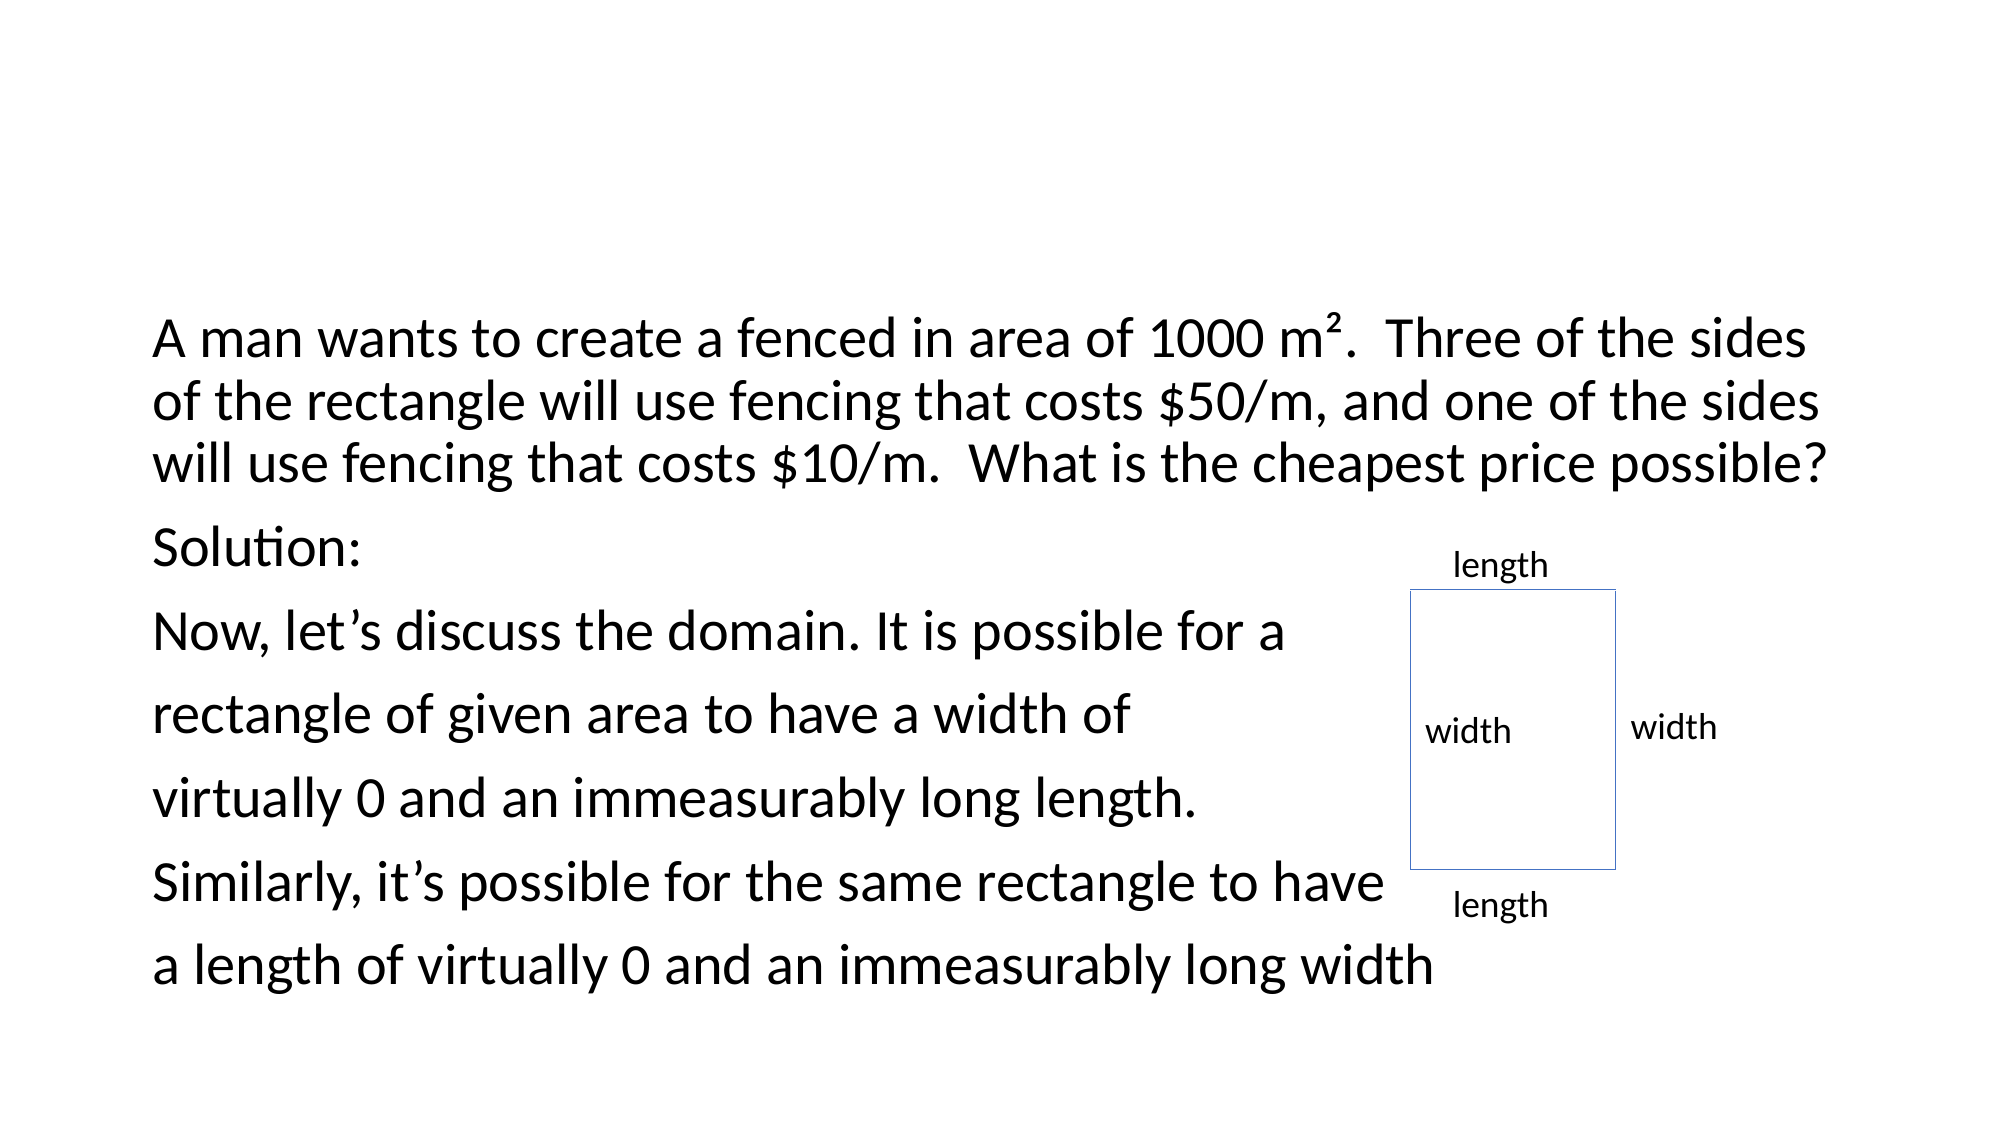

#
A man wants to create a fenced in area of 1000 m².  Three of the sides of the rectangle will use fencing that costs $50/m, and one of the sides will use fencing that costs $10/m.  What is the cheapest price possible?
Solution:
Now, let’s discuss the domain. It is possible for a
rectangle of given area to have a width of
virtually 0 and an immeasurably long length.
Similarly, it’s possible for the same rectangle to have
a length of virtually 0 and an immeasurably long width
length
width
width
length